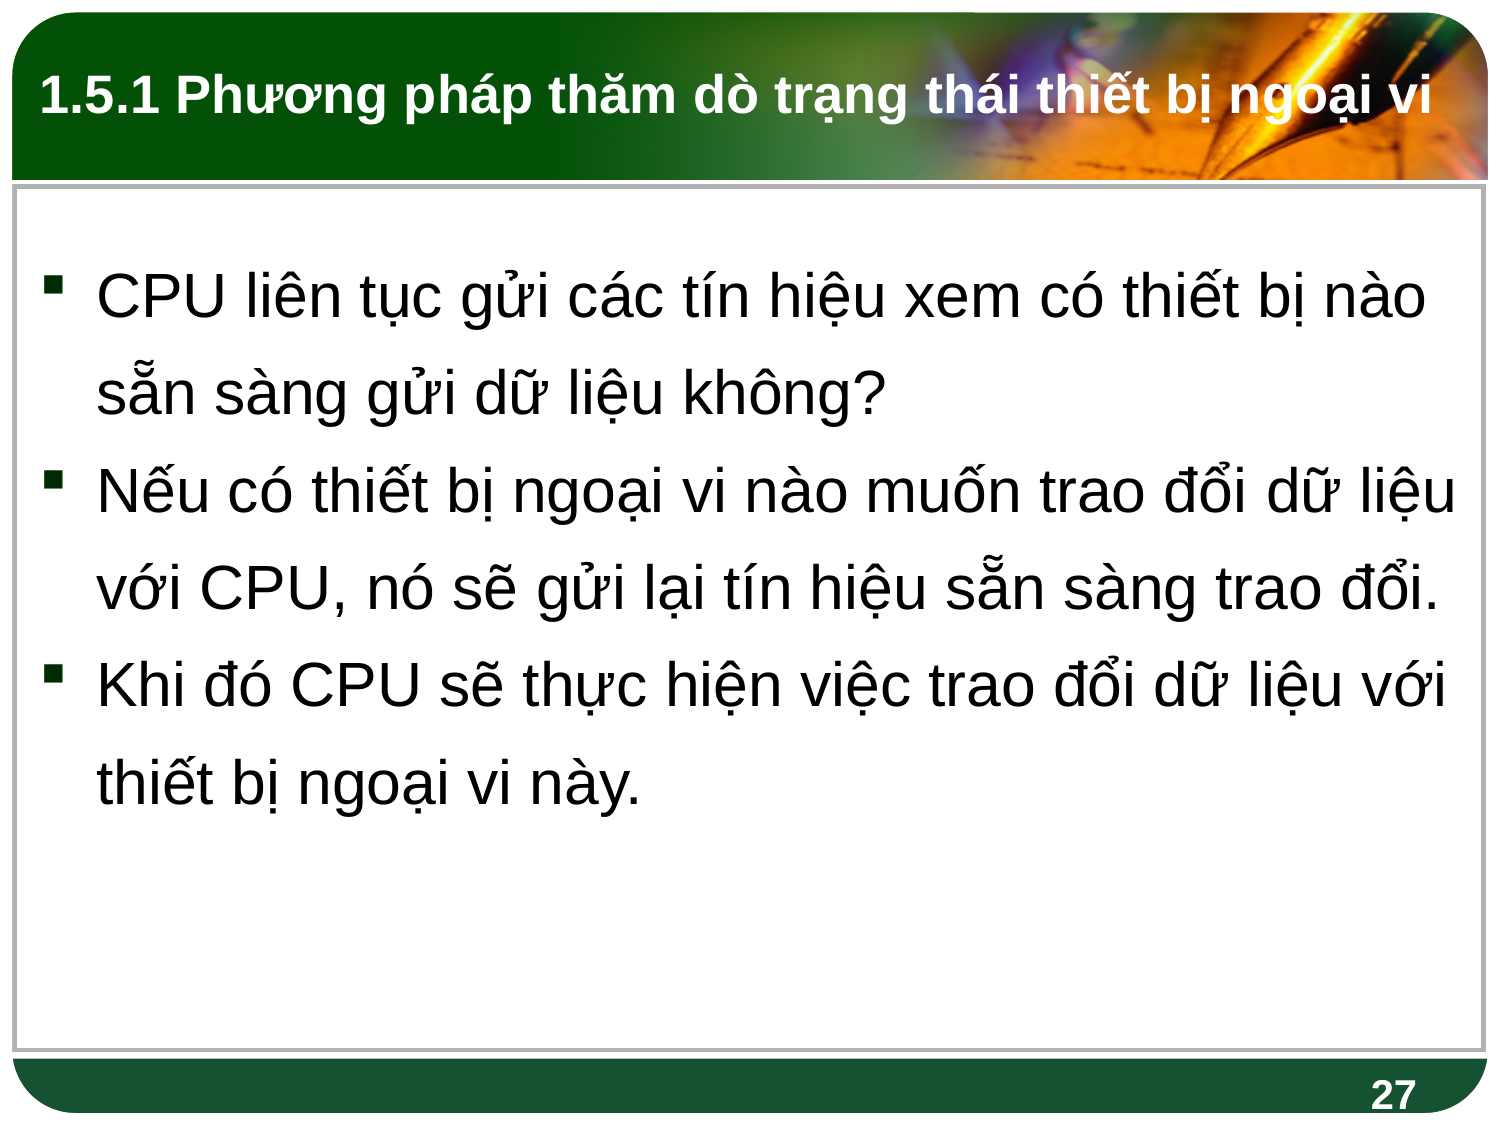

1.5.1 Phương pháp thăm dò trạng thái thiết bị ngoại vi
CPU liên tục gửi các tín hiệu xem có thiết bị nào sẵn sàng gửi dữ liệu không?
Nếu có thiết bị ngoại vi nào muốn trao đổi dữ liệu với CPU, nó sẽ gửi lại tín hiệu sẵn sàng trao đổi.
Khi đó CPU sẽ thực hiện việc trao đổi dữ liệu với thiết bị ngoại vi này.